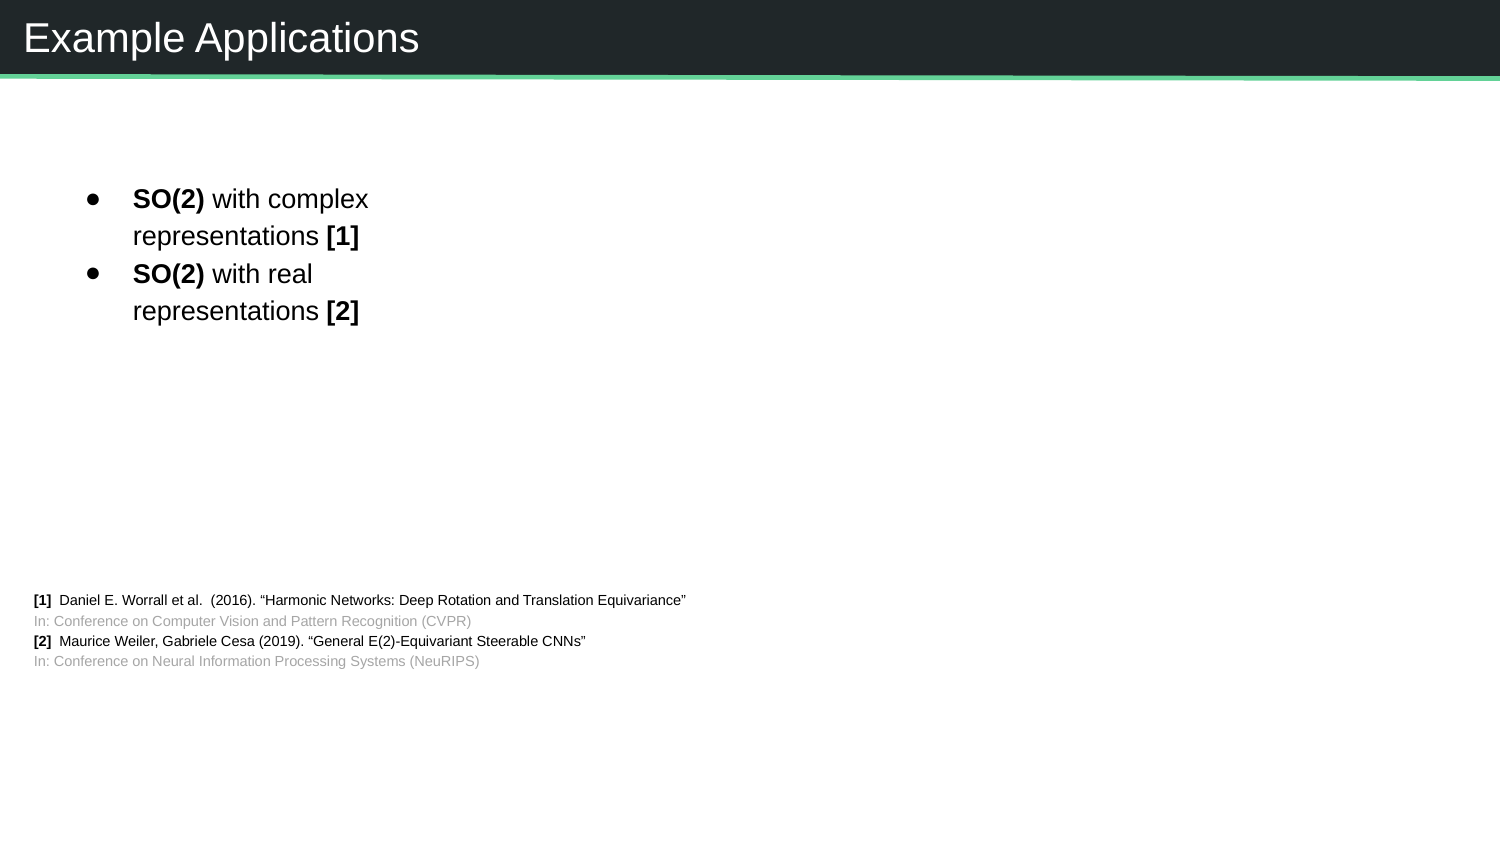

Example Applications

SO(2) with complex representations [1]​
SO(2) with real ​representations [2]​
[1]  Daniel E. Worrall et al.  (2016). “Harmonic Networks: Deep Rotation and Translation Equivariance” In: Conference on Computer Vision and Pattern Recognition (CVPR)​
[2]  Maurice Weiler, Gabriele Cesa (2019). “General E(2)-Equivariant Steerable CNNs” ​
In: Conference on Neural Information Processing Systems (NeuRIPS)​